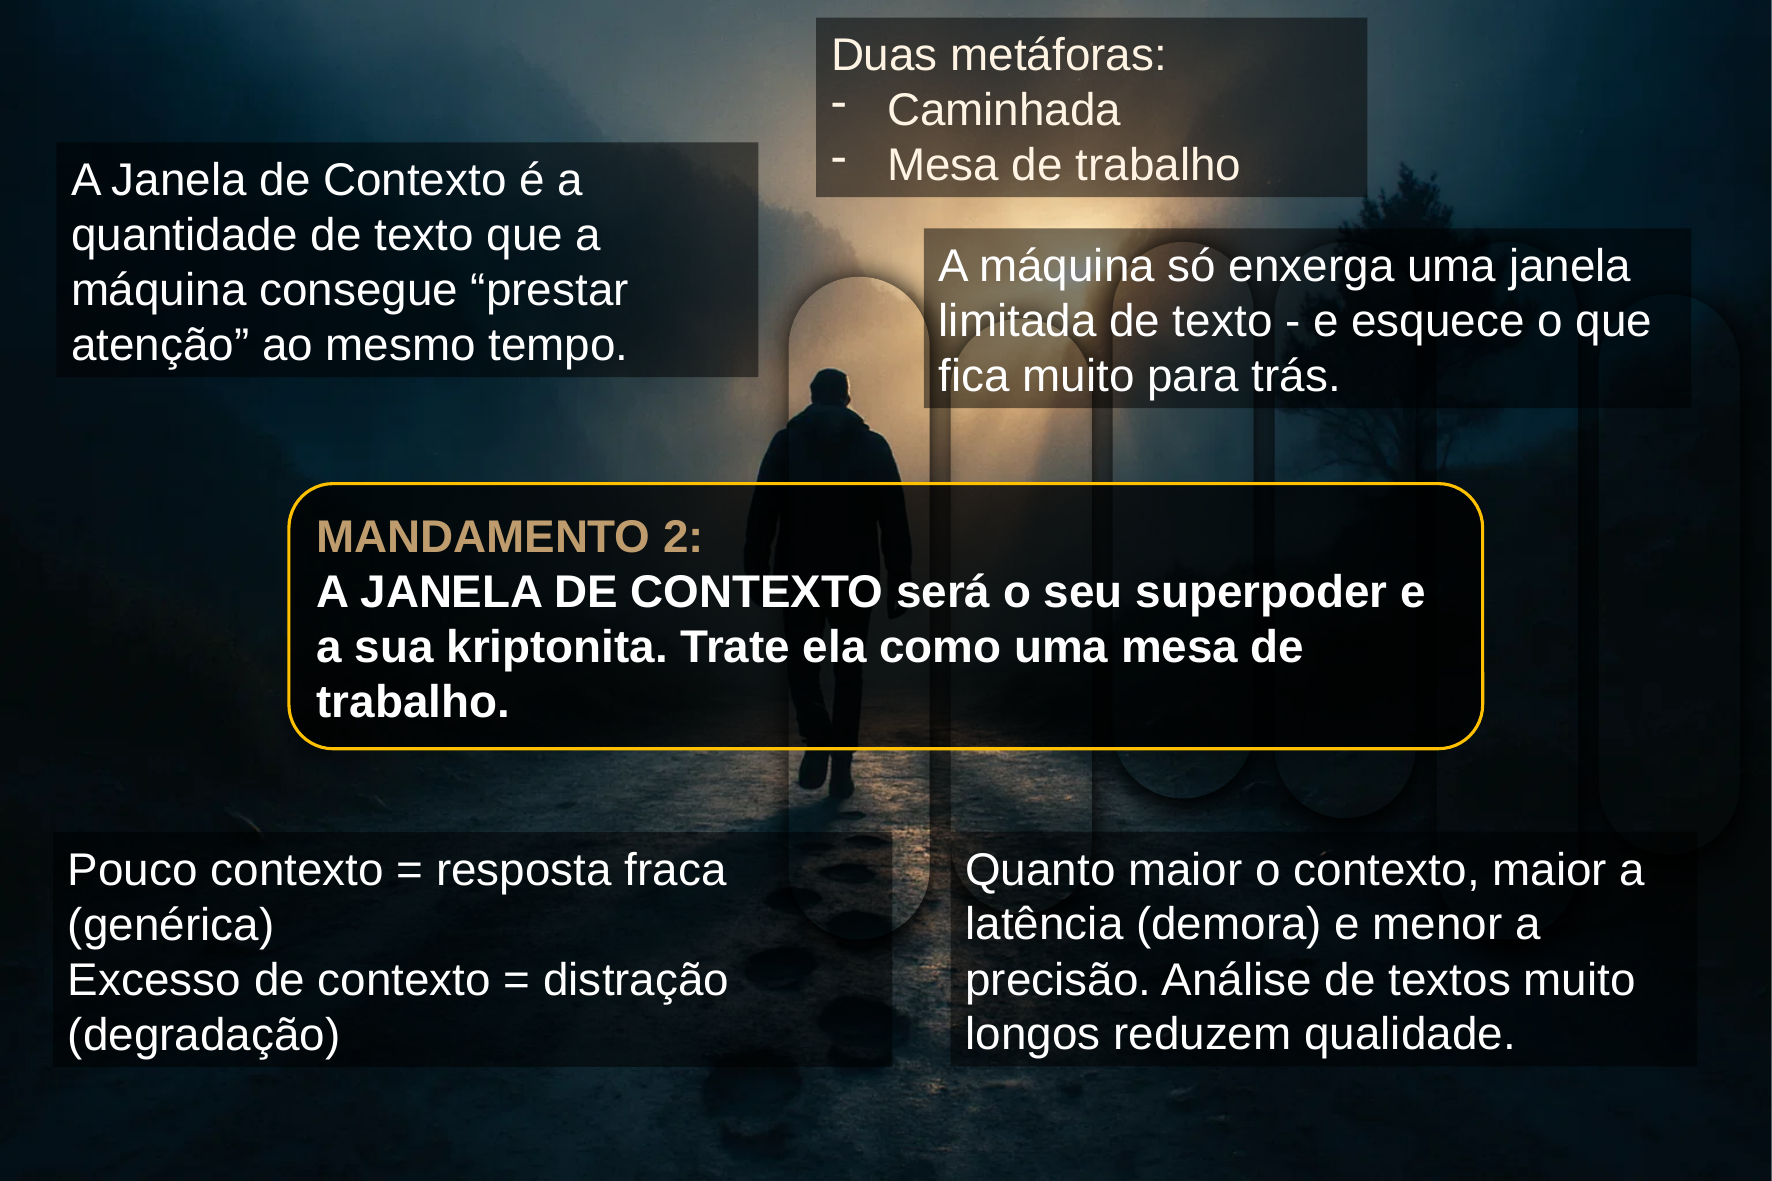

Duas metáforas:
Caminhada
Mesa de trabalho
A Janela de Contexto é a quantidade de texto que a máquina consegue “prestar atenção” ao mesmo tempo.
A máquina só enxerga uma janela limitada de texto - e esquece o que fica muito para trás.

MANDAMENTO 2:
A JANELA DE CONTEXTO será o seu superpoder e a sua kriptonita. Trate ela como uma mesa de trabalho.
Quanto maior o contexto, maior a latência (demora) e menor a precisão. Análise de textos muito longos reduzem qualidade.
Pouco contexto = resposta fraca (genérica)
Excesso de contexto = distração (degradação)